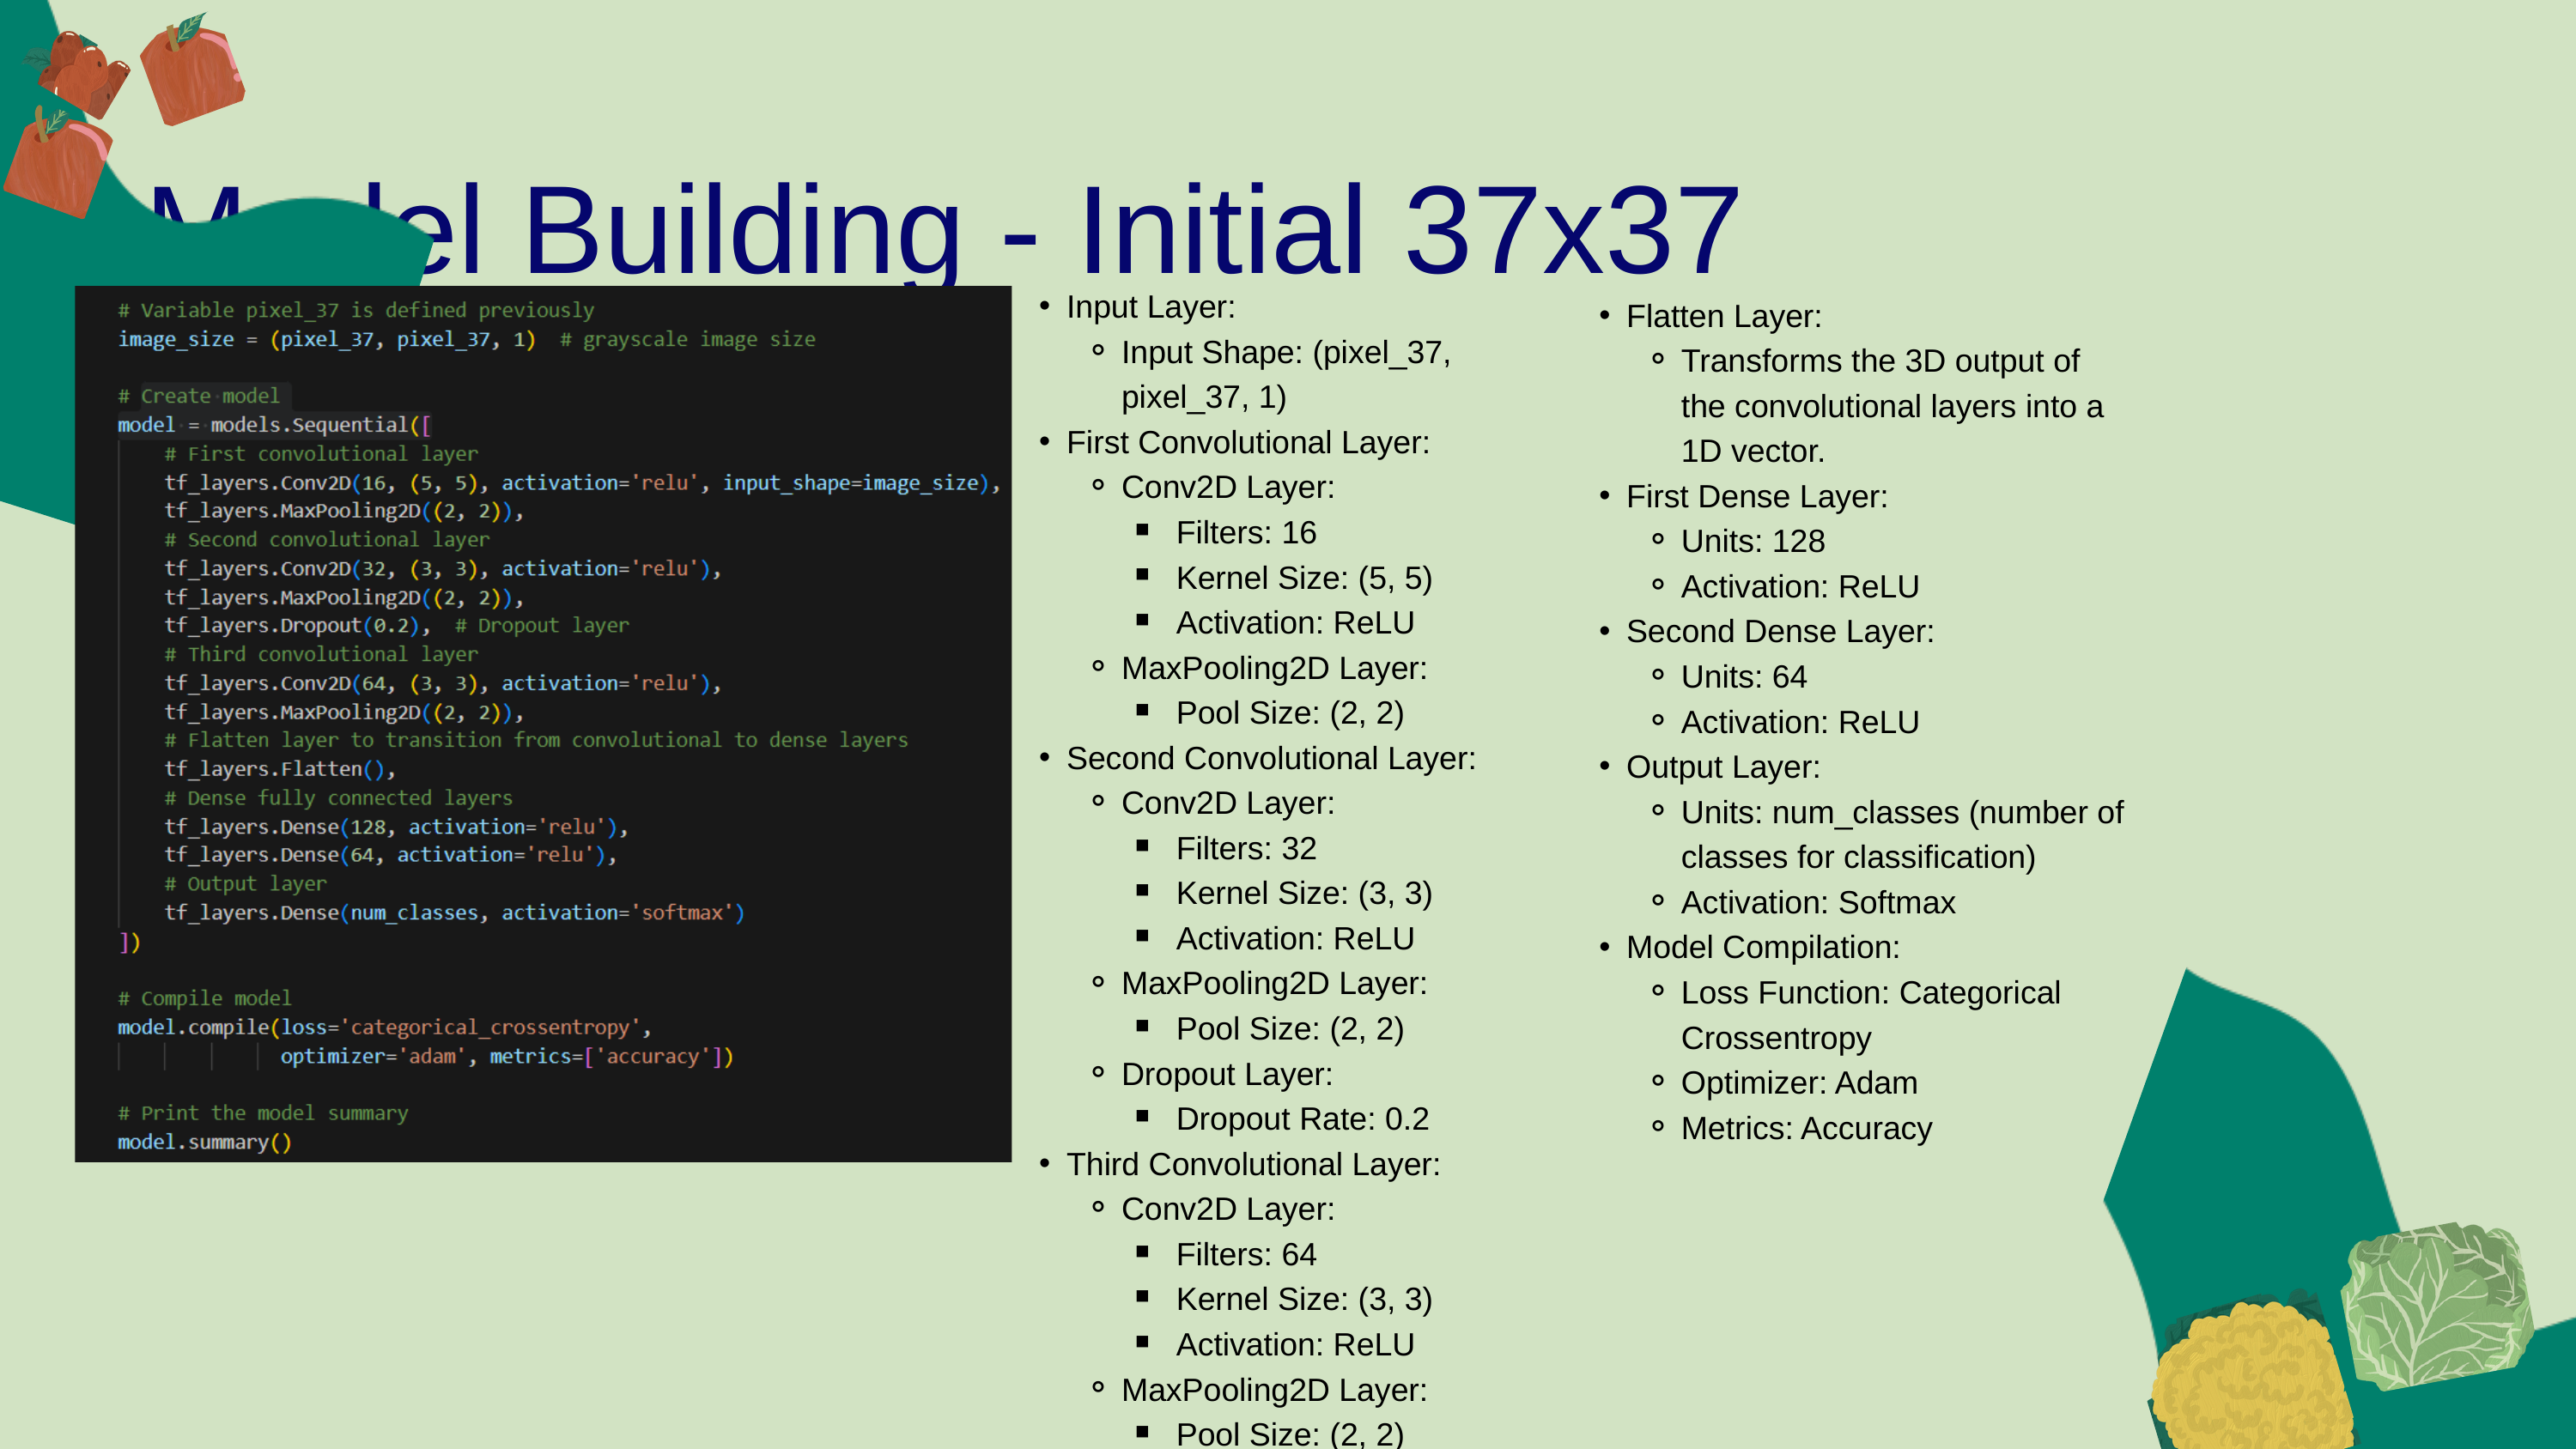

Model Building - Initial 37x37
Input Layer:
Input Shape: (pixel_37, pixel_37, 1)
First Convolutional Layer:
Conv2D Layer:
Filters: 16
Kernel Size: (5, 5)
Activation: ReLU
MaxPooling2D Layer:
Pool Size: (2, 2)
Second Convolutional Layer:
Conv2D Layer:
Filters: 32
Kernel Size: (3, 3)
Activation: ReLU
MaxPooling2D Layer:
Pool Size: (2, 2)
Dropout Layer:
Dropout Rate: 0.2
Third Convolutional Layer:
Conv2D Layer:
Filters: 64
Kernel Size: (3, 3)
Activation: ReLU
MaxPooling2D Layer:
Pool Size: (2, 2)

Flatten Layer:
Transforms the 3D output of the convolutional layers into a 1D vector.
First Dense Layer:
Units: 128
Activation: ReLU
Second Dense Layer:
Units: 64
Activation: ReLU
Output Layer:
Units: num_classes (number of classes for classification)
Activation: Softmax
Model Compilation:
Loss Function: Categorical Crossentropy
Optimizer: Adam
Metrics: Accuracy